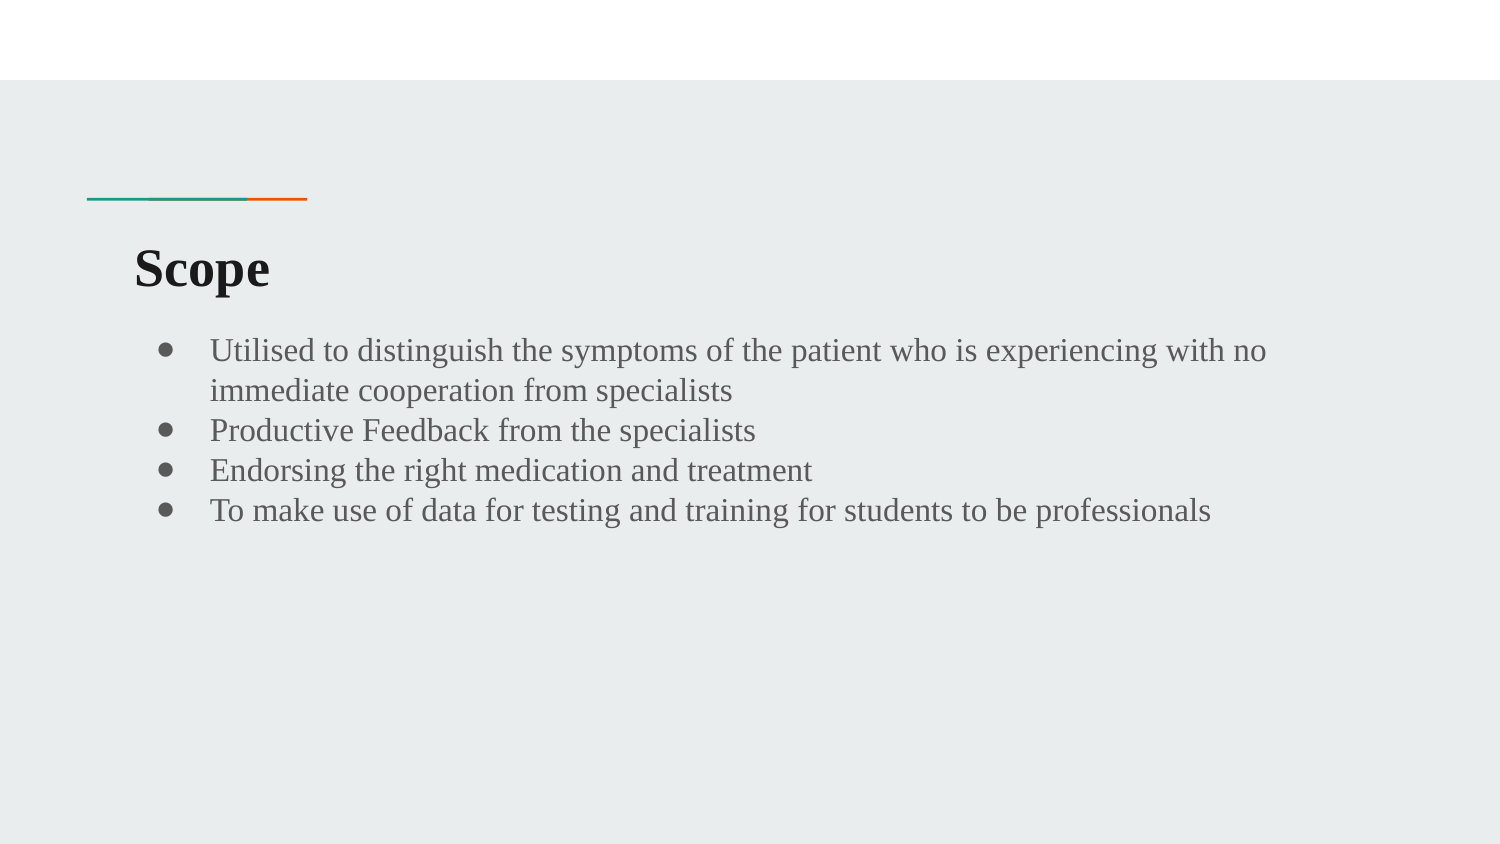

# Scope
Utilised to distinguish the symptoms of the patient who is experiencing with no immediate cooperation from specialists
Productive Feedback from the specialists
Endorsing the right medication and treatment
To make use of data for testing and training for students to be professionals